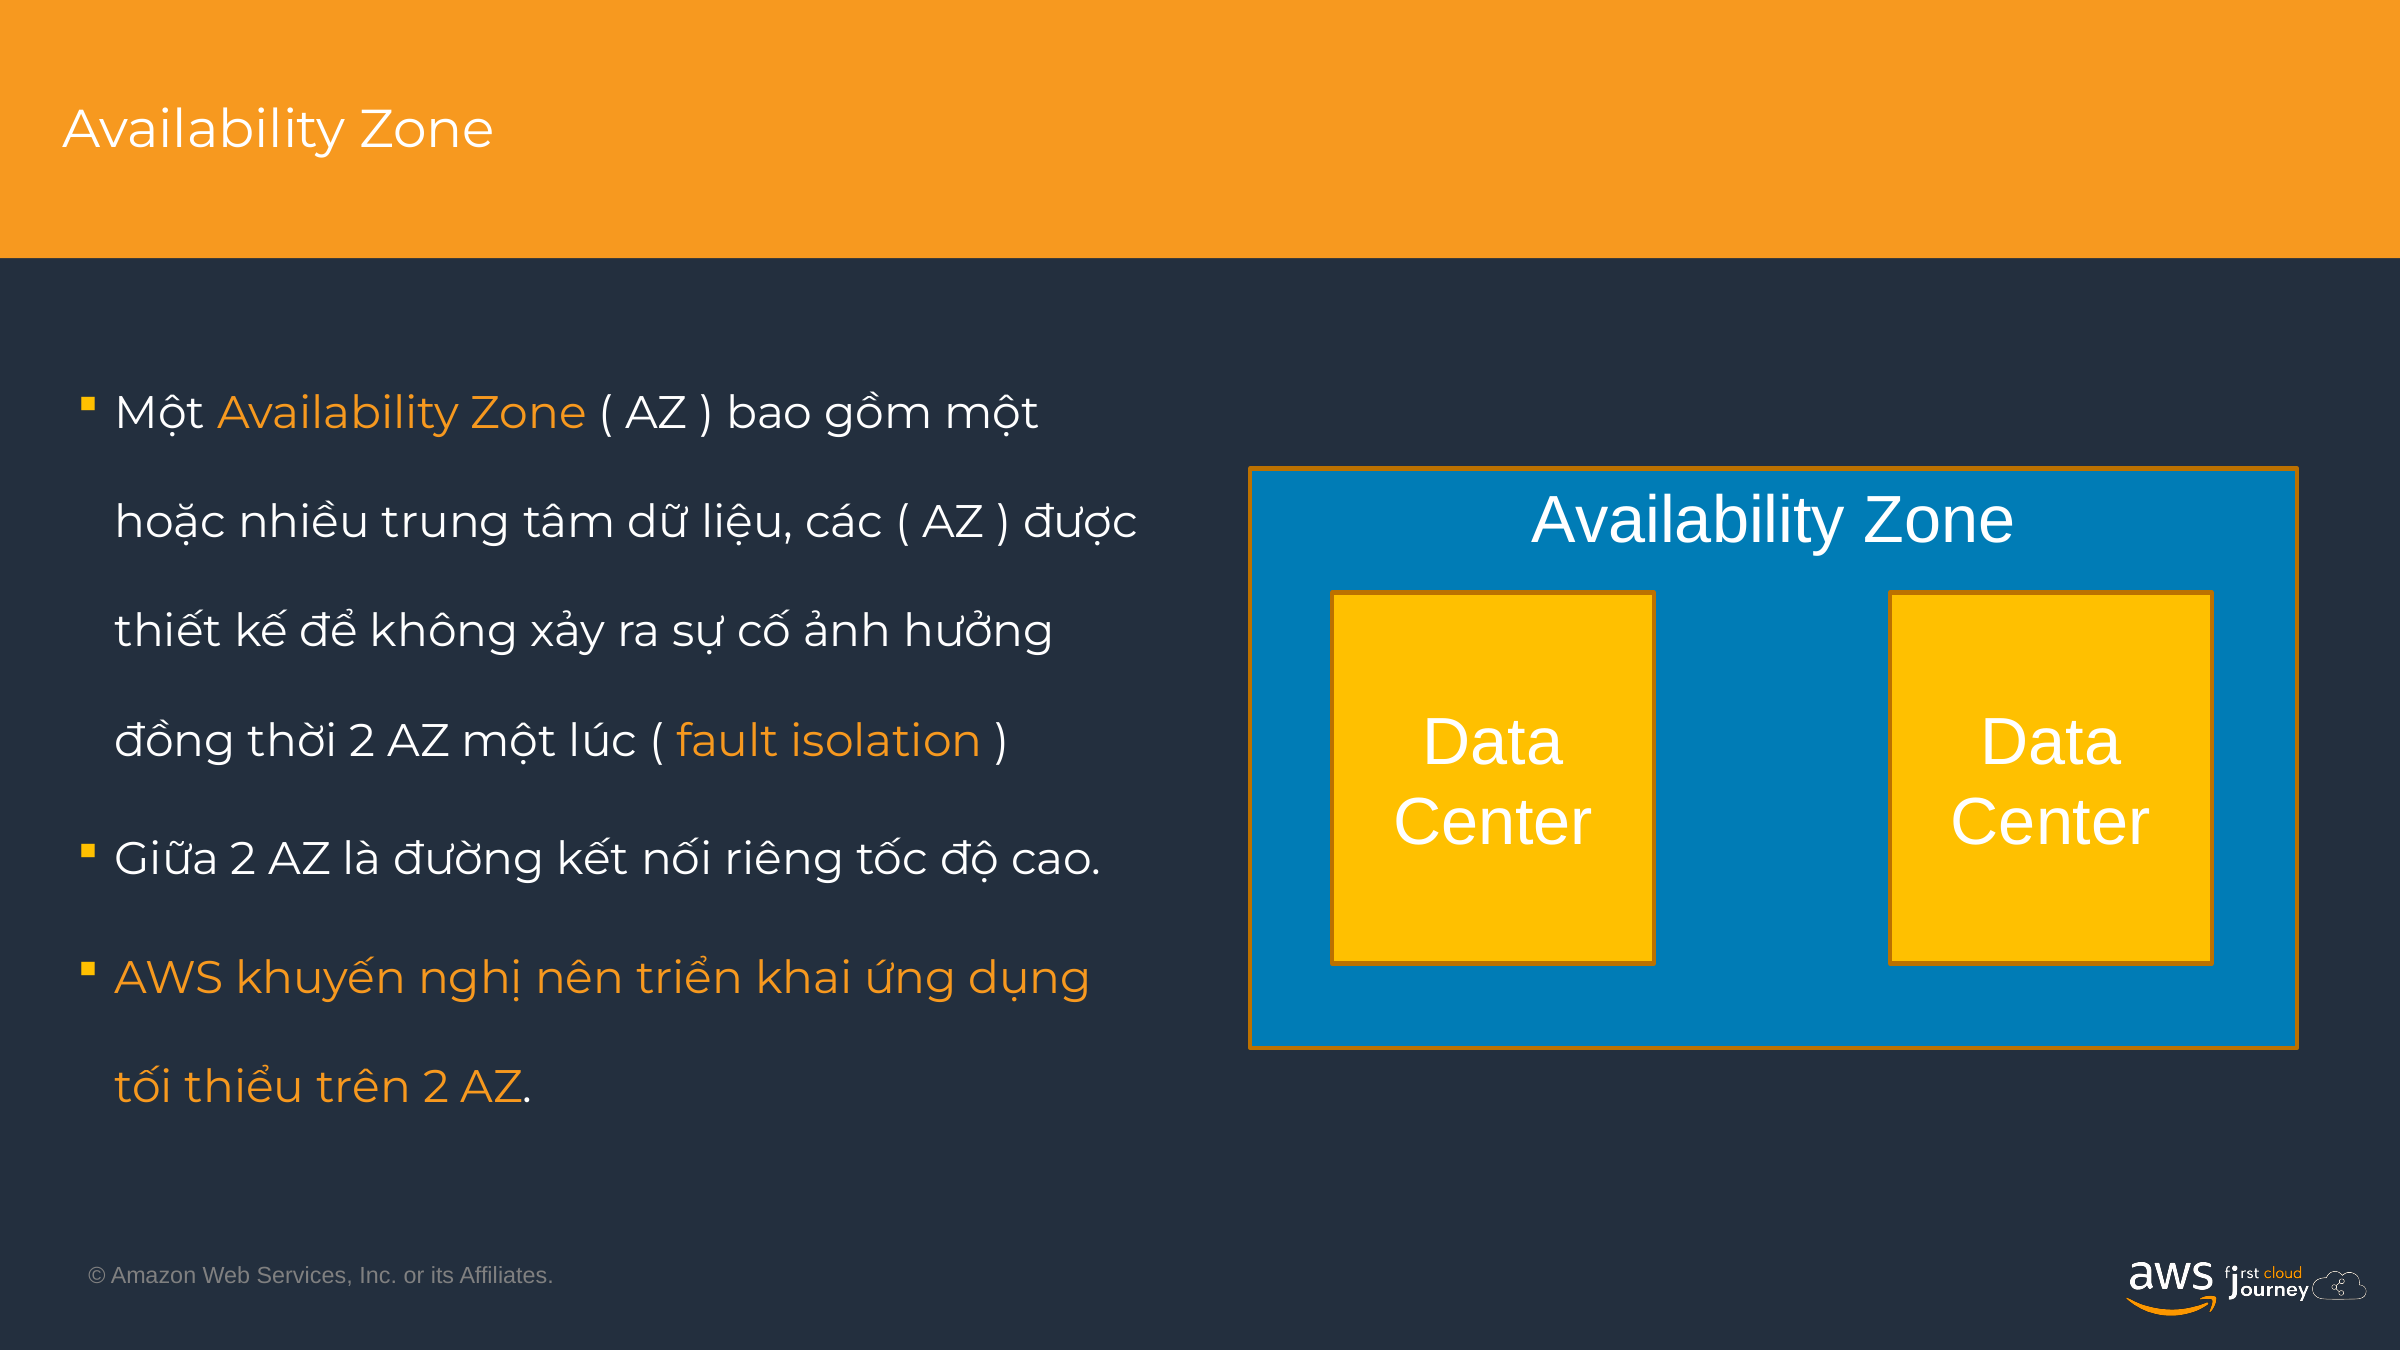

Availability Zone
Một Availability Zone ( AZ ) bao gồm một hoặc nhiều trung tâm dữ liệu, các ( AZ ) được thiết kế để không xảy ra sự cố ảnh hưởng đồng thời 2 AZ một lúc ( fault isolation )
Giữa 2 AZ là đường kết nối riêng tốc độ cao.
AWS khuyến nghị nên triển khai ứng dụng tối thiểu trên 2 AZ.
Availability Zone
Data Center
Data Center